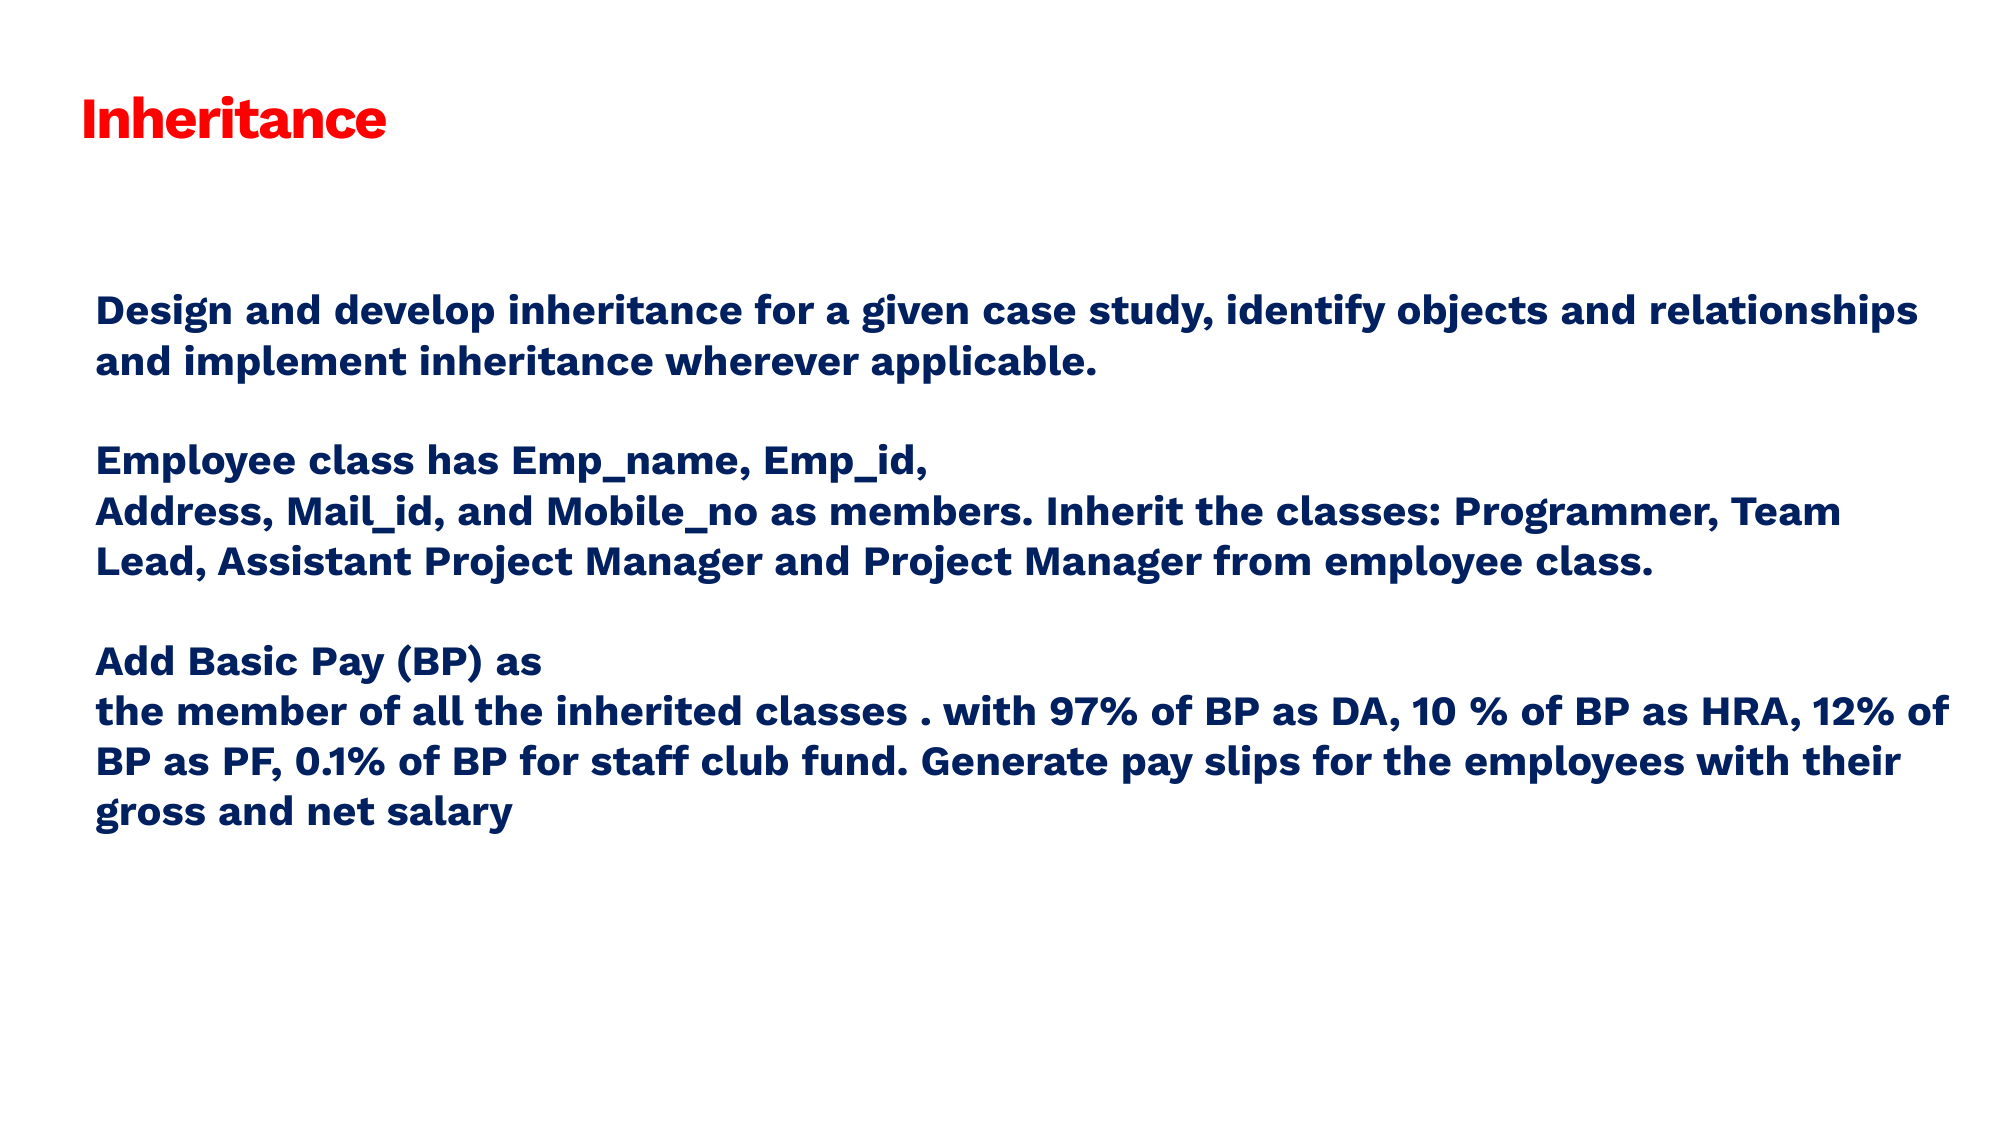

Inheritance
Design and develop inheritance for a given case study, identify objects and relationships
and implement inheritance wherever applicable.

Employee class has Emp_name, Emp_id,
Address, Mail_id, and Mobile_no as members. Inherit the classes: Programmer, Team Lead, Assistant Project Manager and Project Manager from employee class.

Add Basic Pay (BP) as
the member of all the inherited classes . with 97% of BP as DA, 10 % of BP as HRA, 12% of
BP as PF, 0.1% of BP for staff club fund. Generate pay slips for the employees with their
gross and net salary